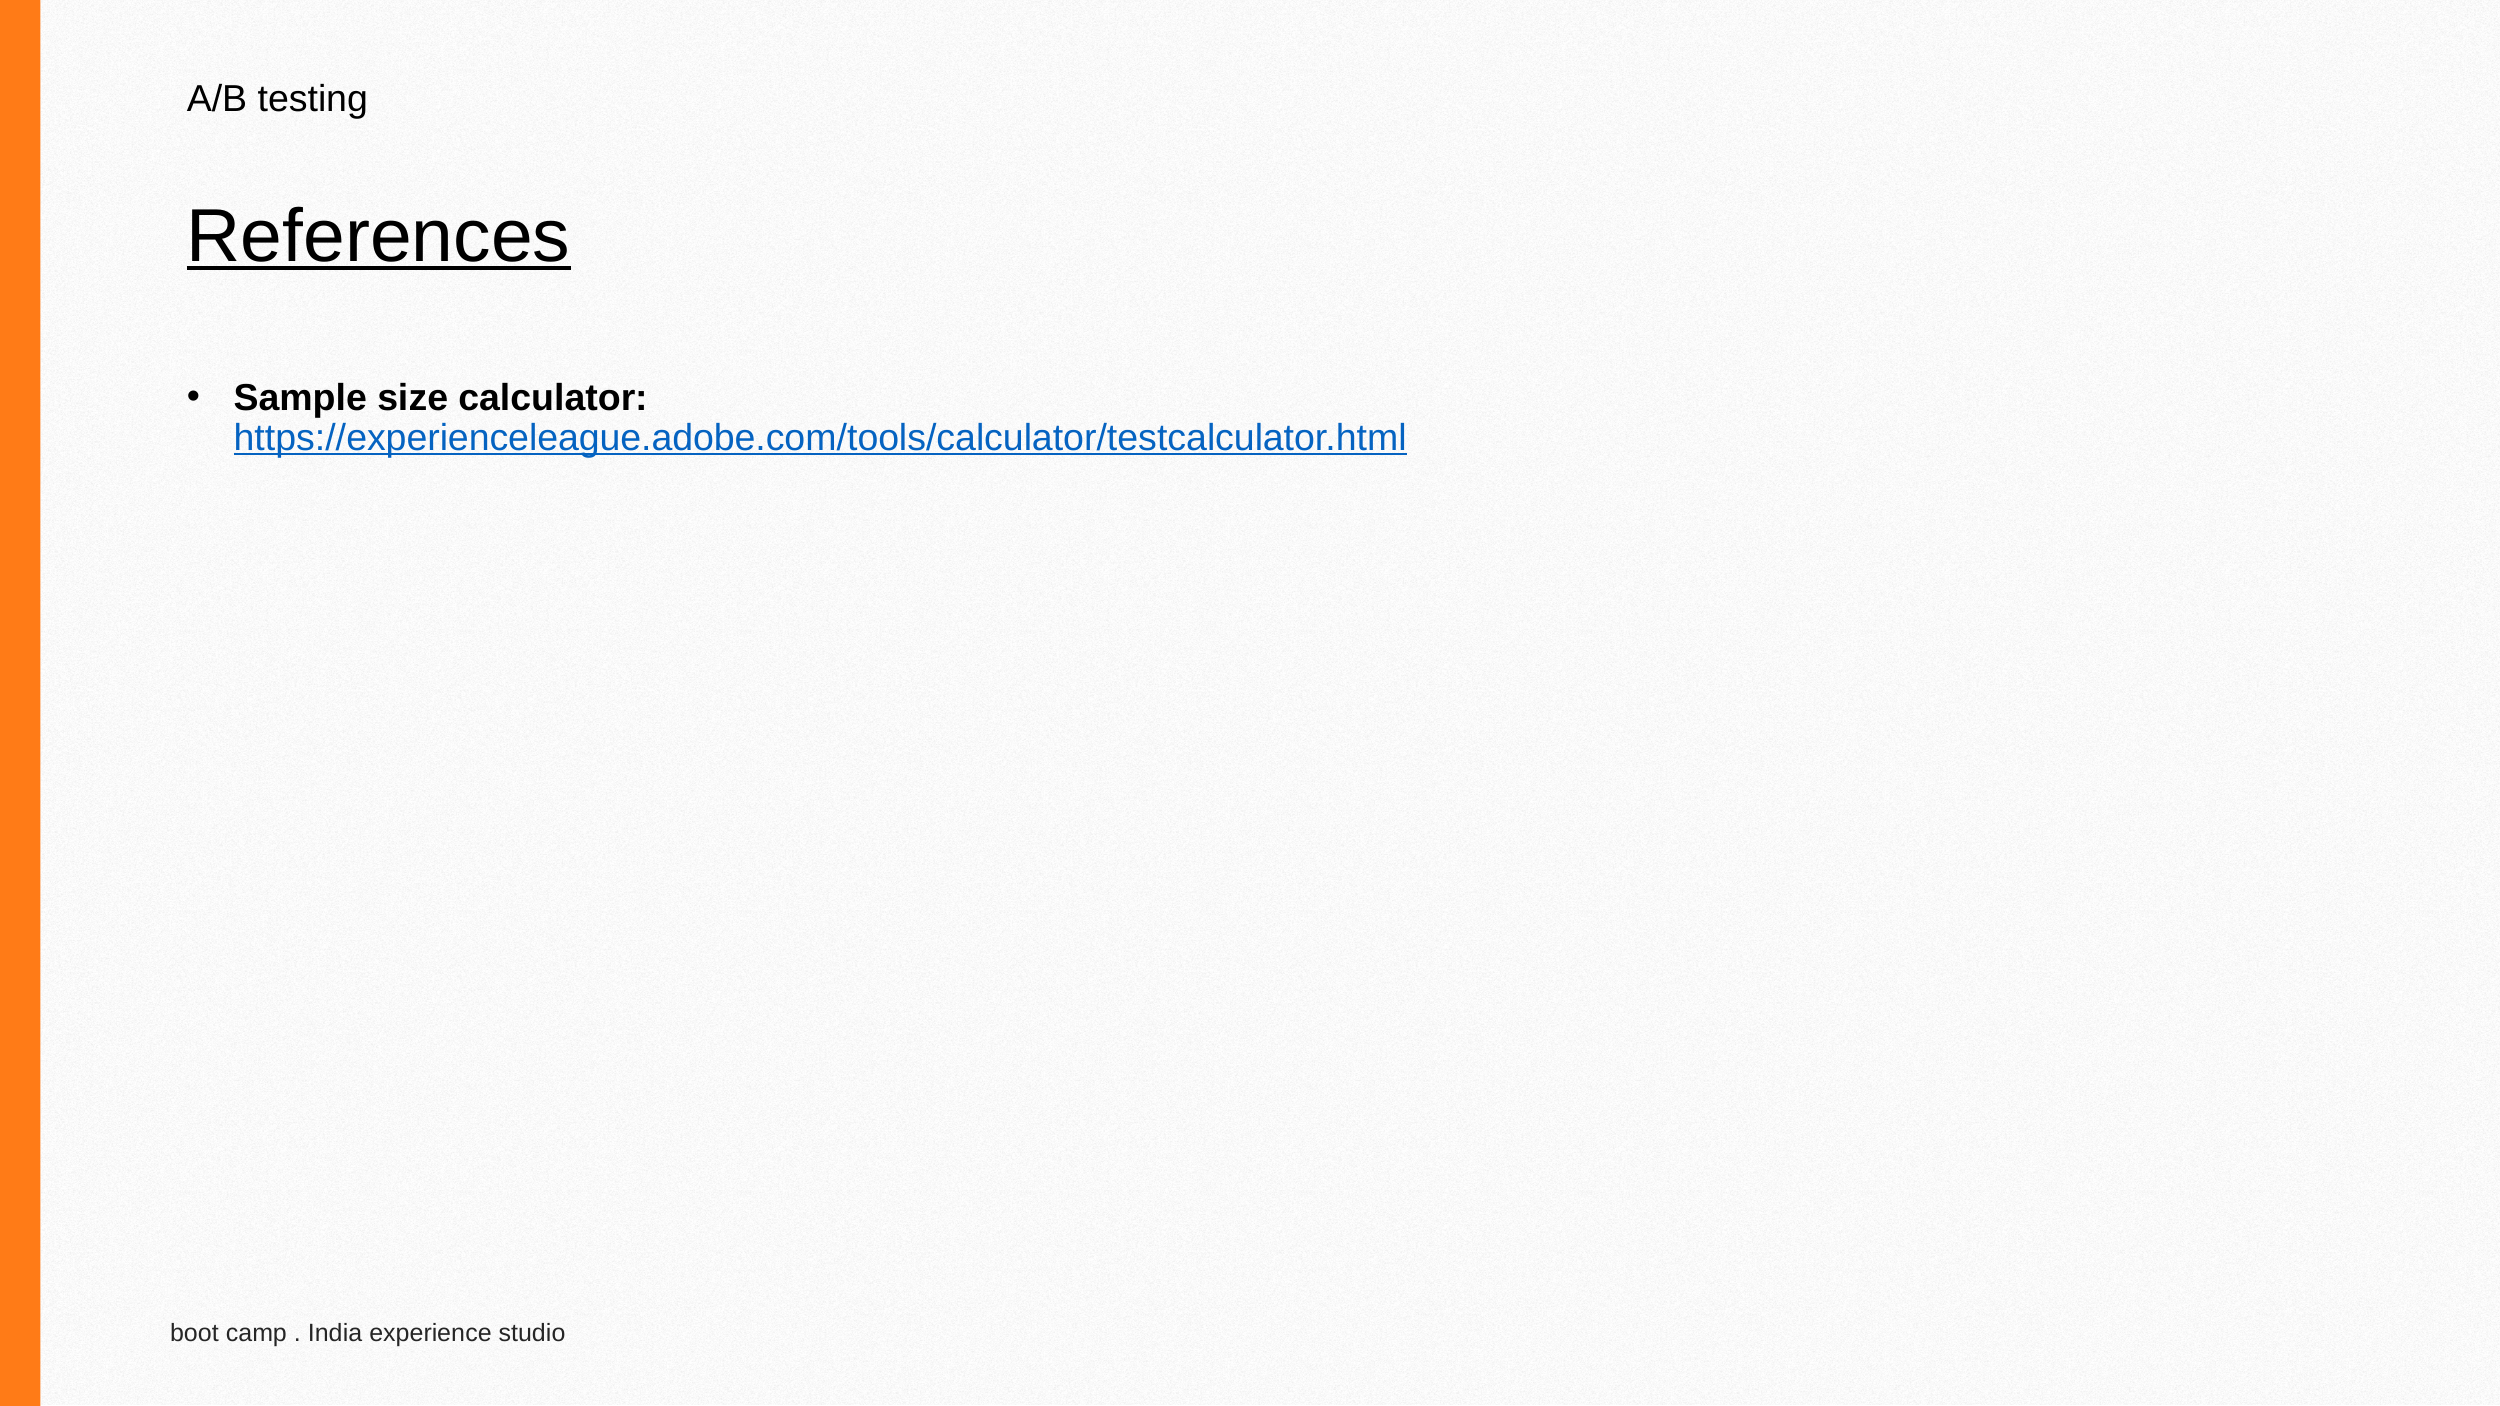

A/B testing
# References
Sample size calculator: https://experienceleague.adobe.com/tools/calculator/testcalculator.html